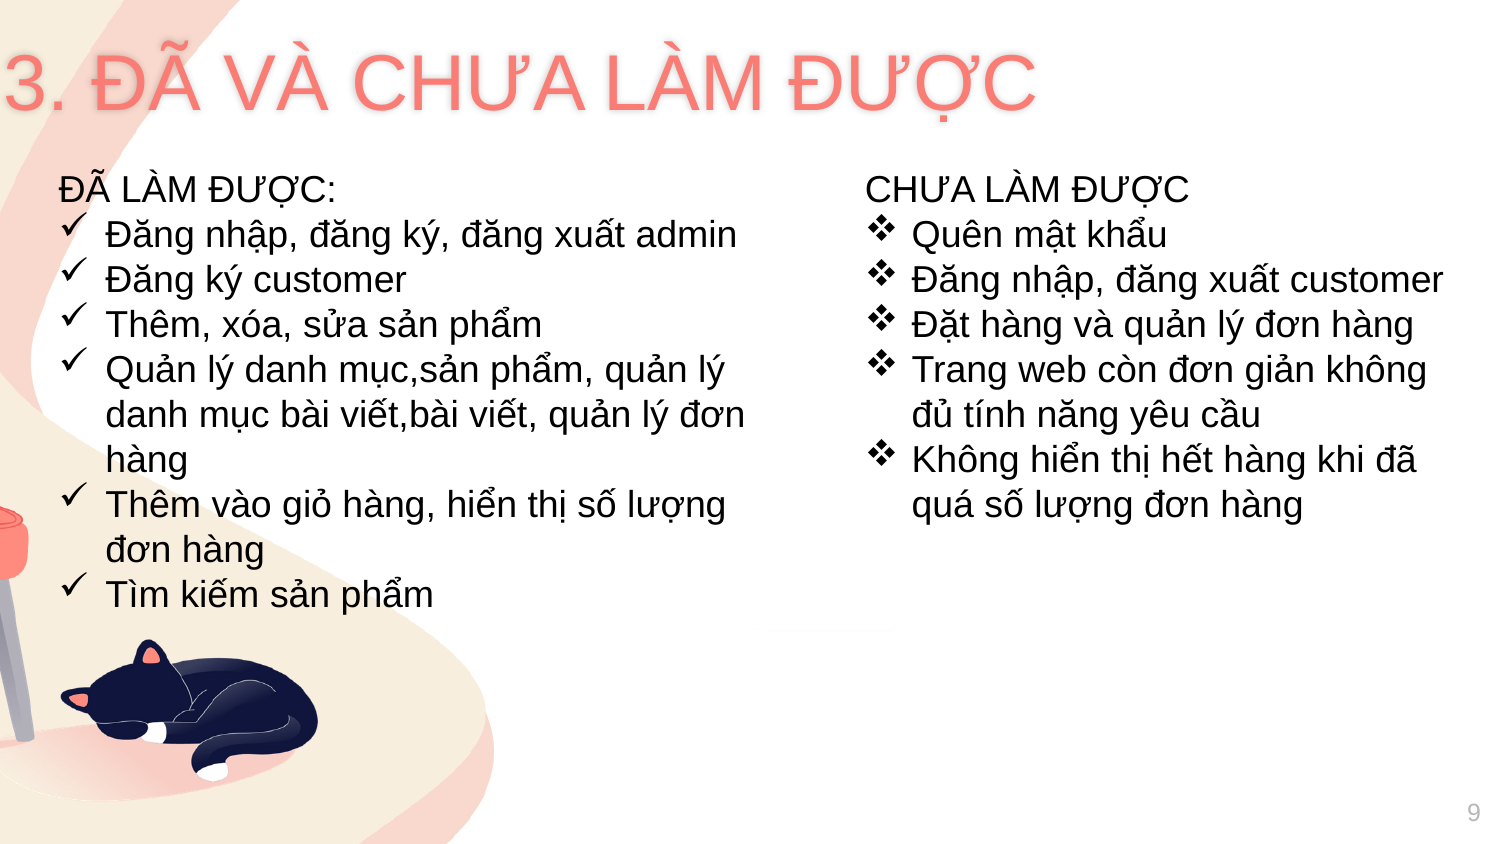

# 3. ĐÃ VÀ CHƯA LÀM ĐƯỢC
ĐÃ LÀM ĐƯỢC:
Đăng nhập, đăng ký, đăng xuất admin
Đăng ký customer
Thêm, xóa, sửa sản phẩm
Quản lý danh mục,sản phẩm, quản lý danh mục bài viết,bài viết, quản lý đơn hàng
Thêm vào giỏ hàng, hiển thị số lượng đơn hàng
Tìm kiếm sản phẩm
CHƯA LÀM ĐƯỢC
Quên mật khẩu
Đăng nhập, đăng xuất customer
Đặt hàng và quản lý đơn hàng
Trang web còn đơn giản không đủ tính năng yêu cầu
Không hiển thị hết hàng khi đã quá số lượng đơn hàng
9